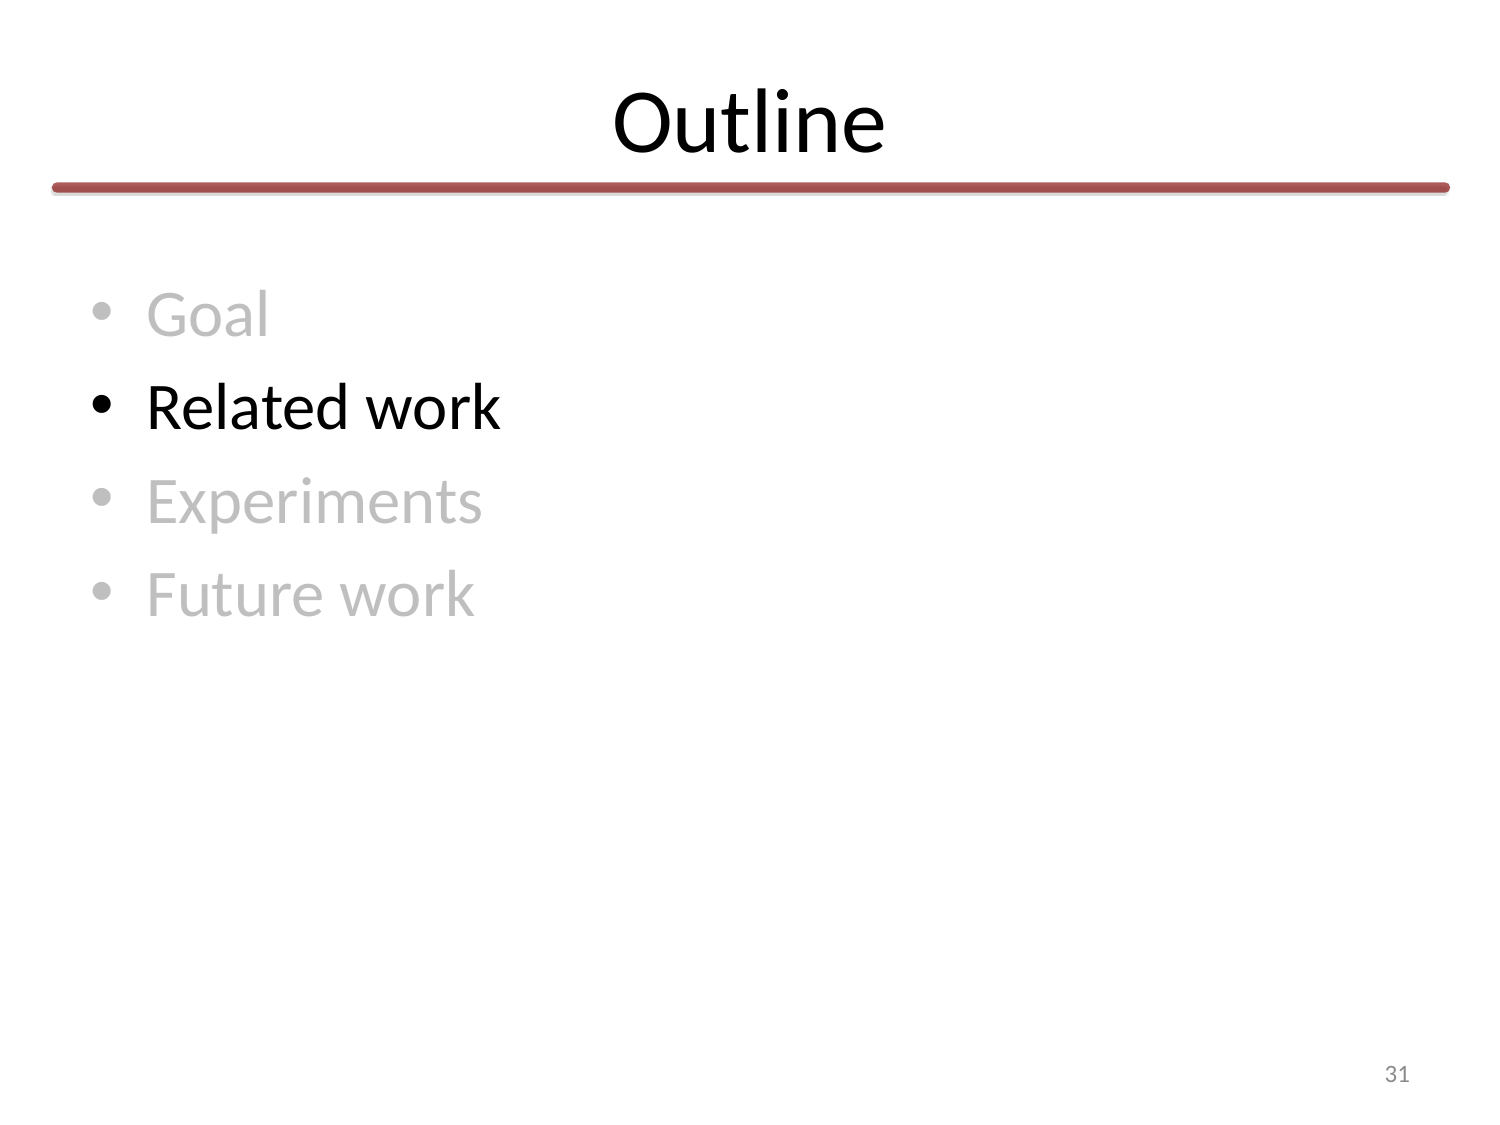

# Outline
Goal
Related work
Experiments
Future work
31